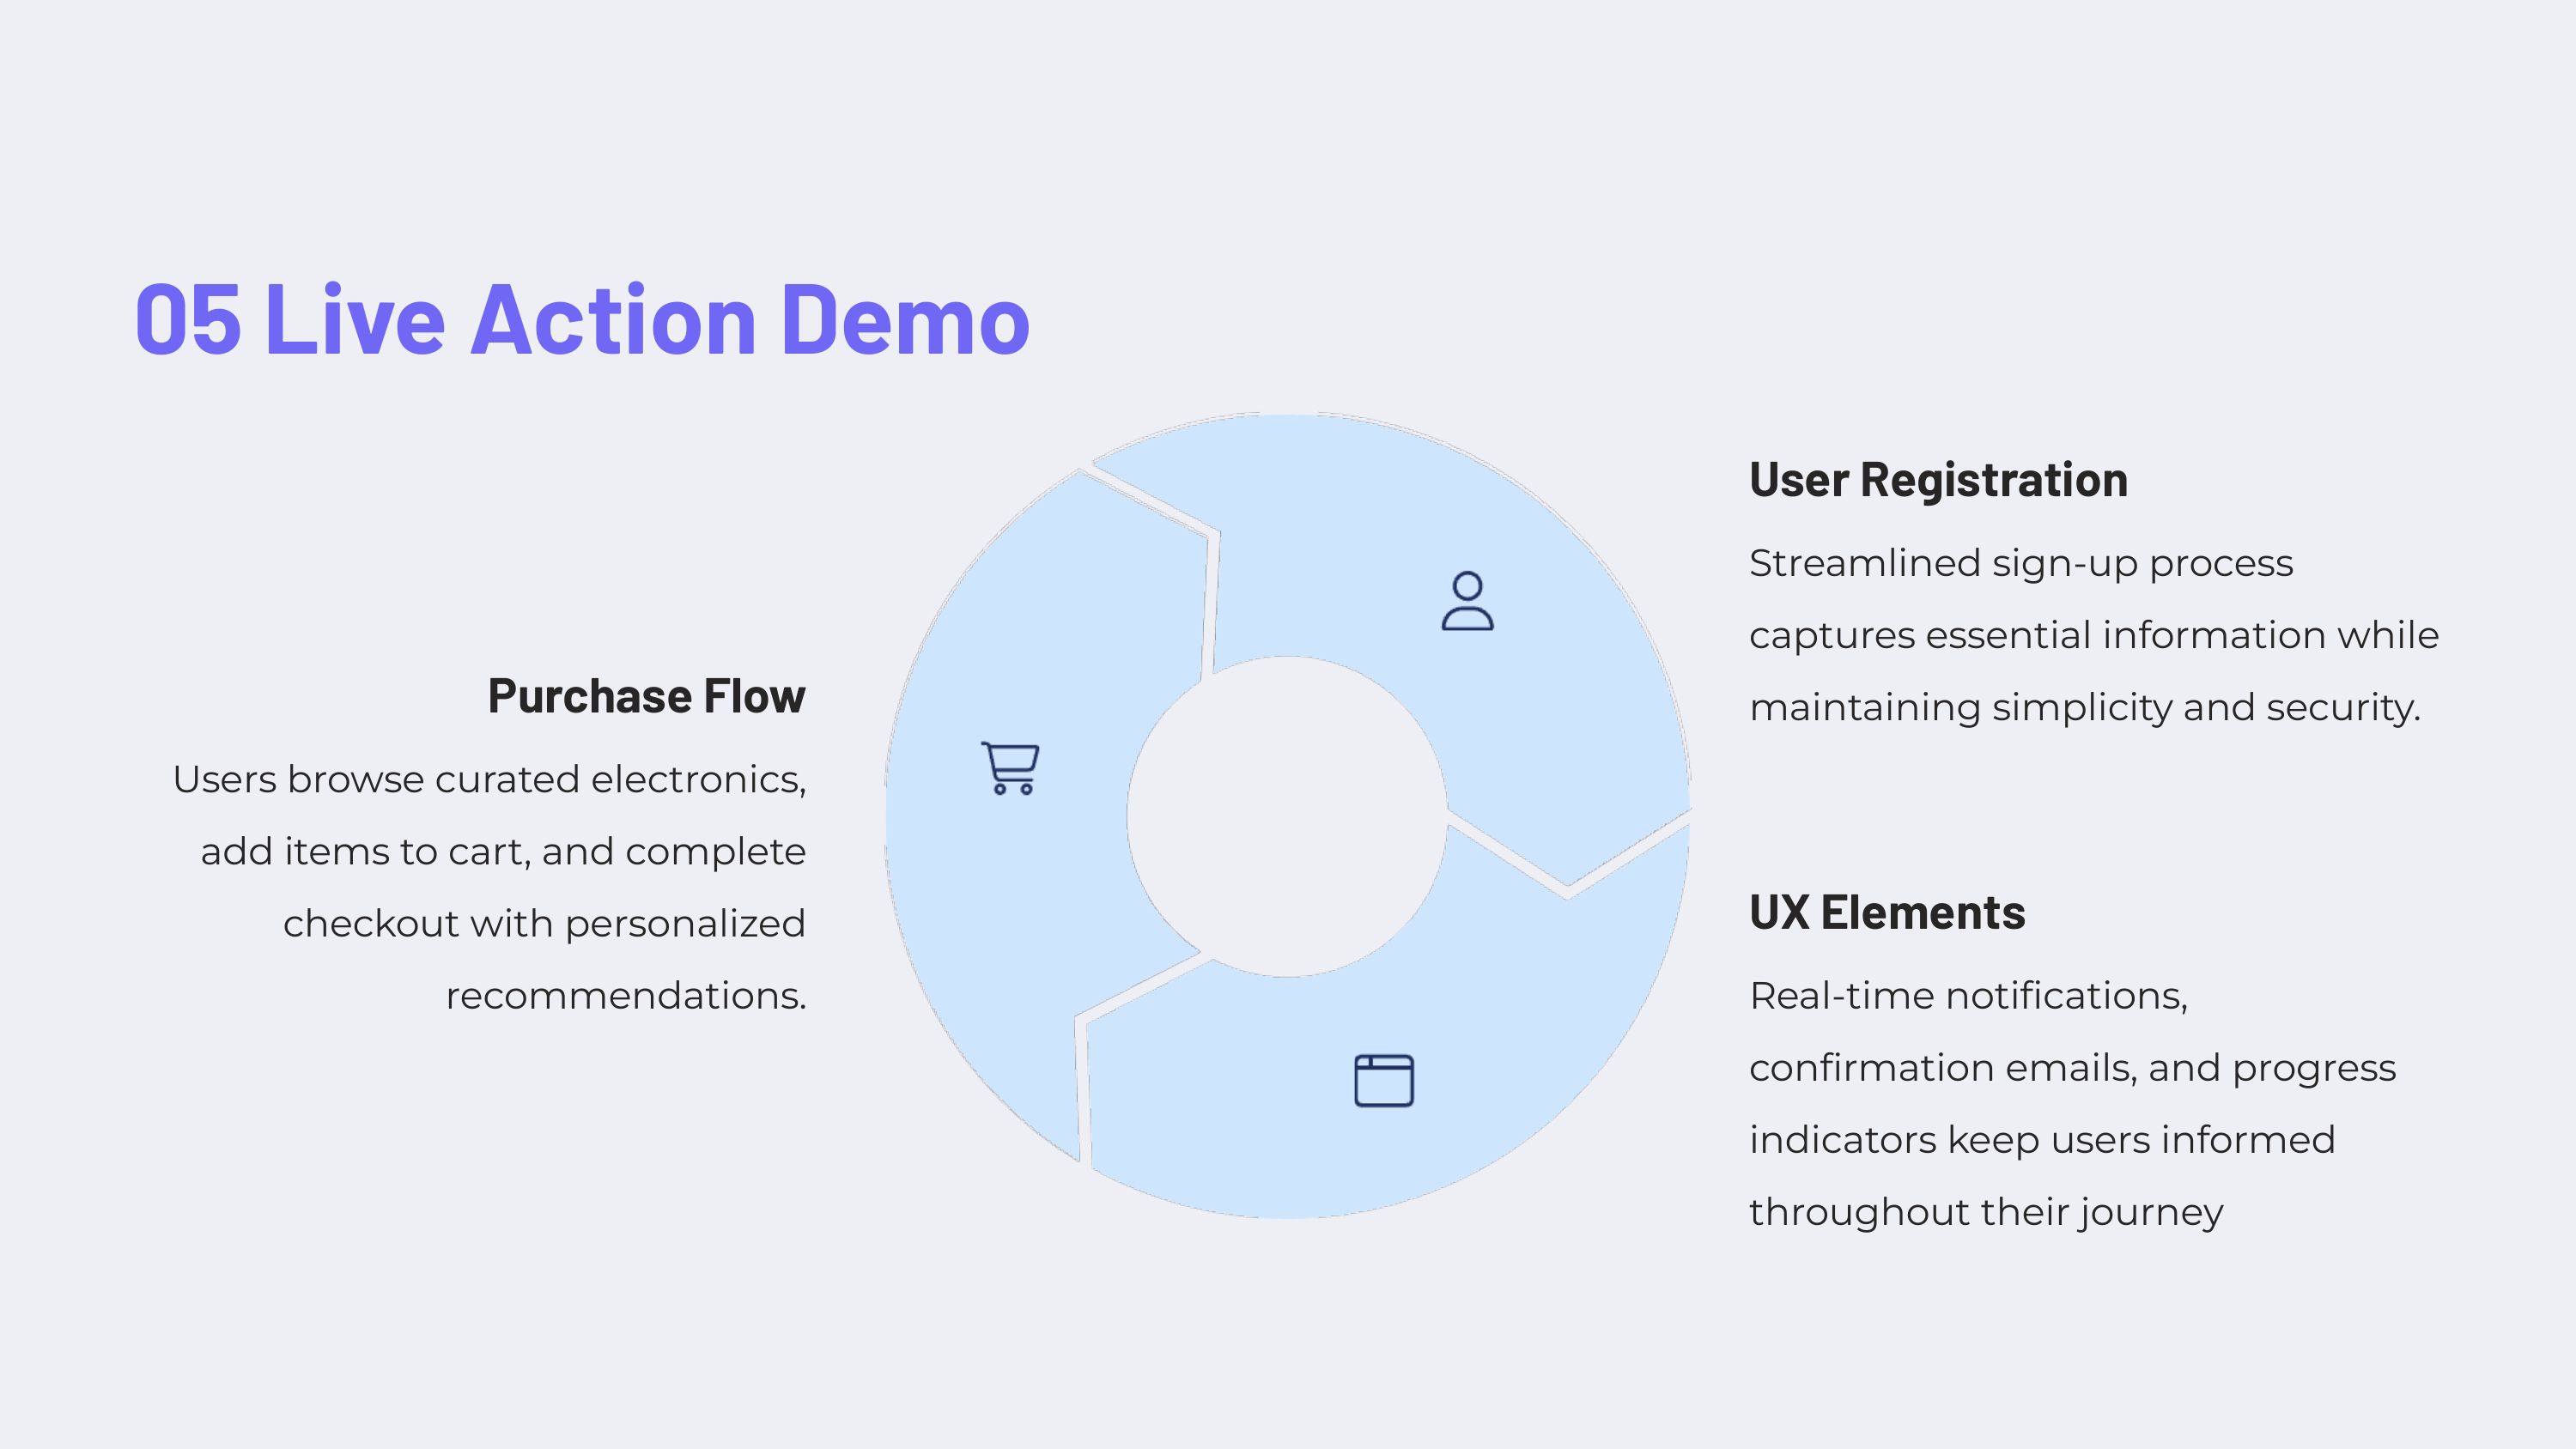

05 Live Action Demo

User Registration

Streamlined sign-up process captures essential information while maintaining simplicity and security.

Purchase Flow

Users browse curated electronics, add items to cart, and complete checkout with personalized recommendations.

UX Elements

Real-time notifications, confirmation emails, and progress indicators keep users informed throughout their journey